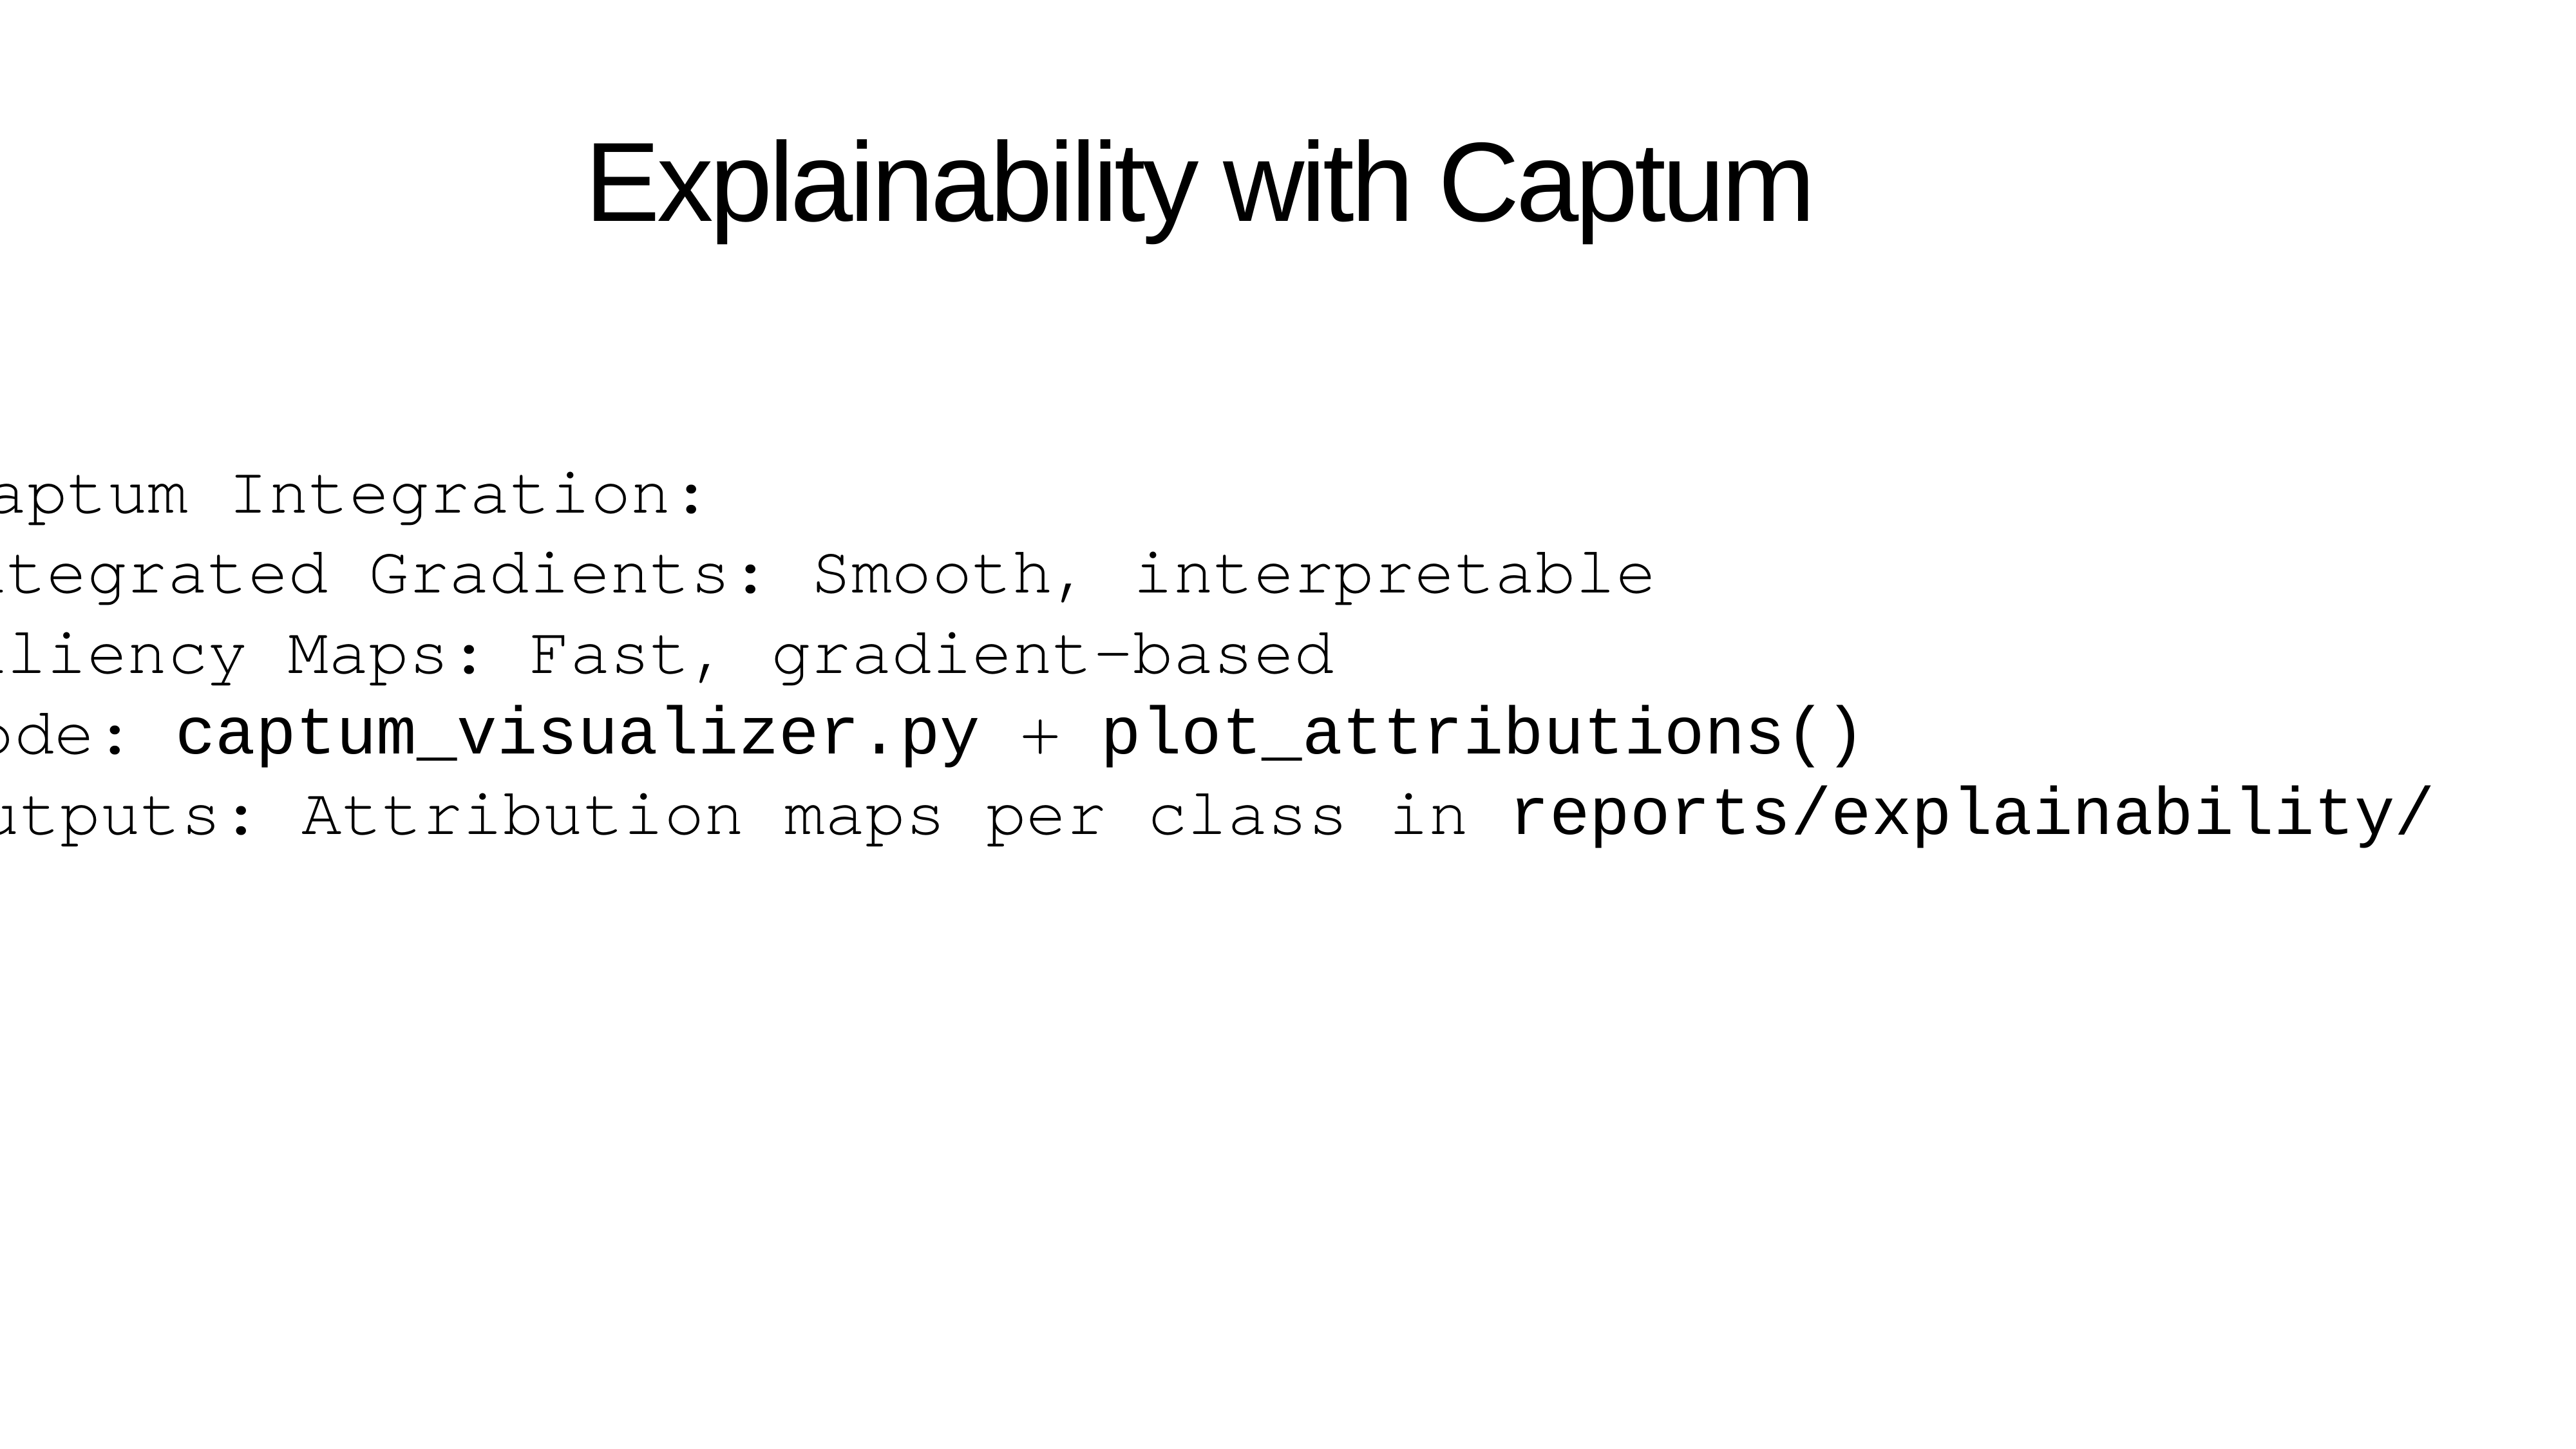

# Explainability with Captum
🧠 Captum Integration:
- Integrated Gradients: Smooth, interpretable
- Saliency Maps: Fast, gradient-based
📁 Code: captum_visualizer.py + plot_attributions()
📂 Outputs: Attribution maps per class in reports/explainability/